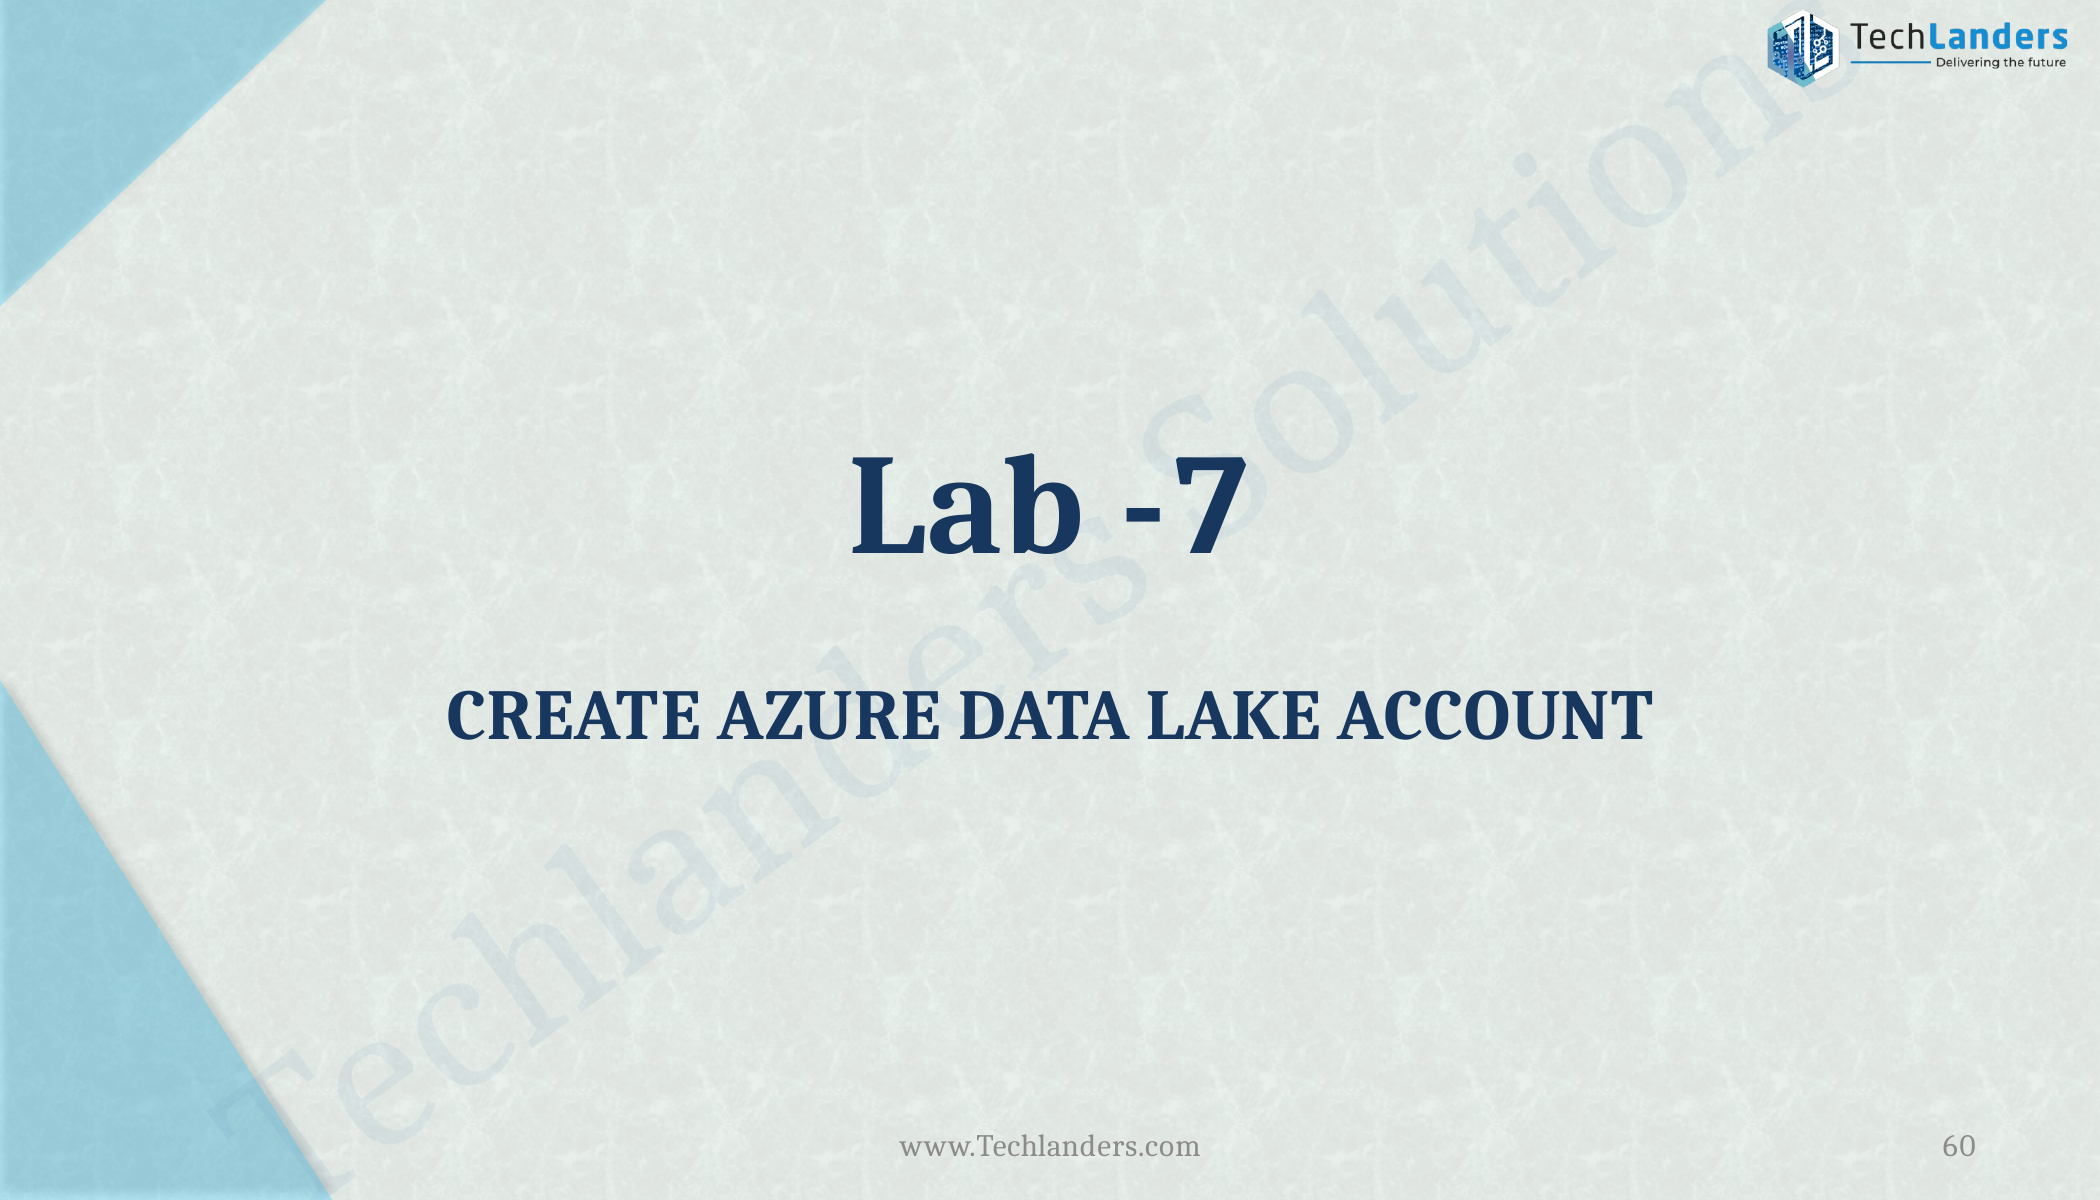

# Lab -7 CREATE AZURE DATA LAKE ACCOUNT
www.Techlanders.com
60